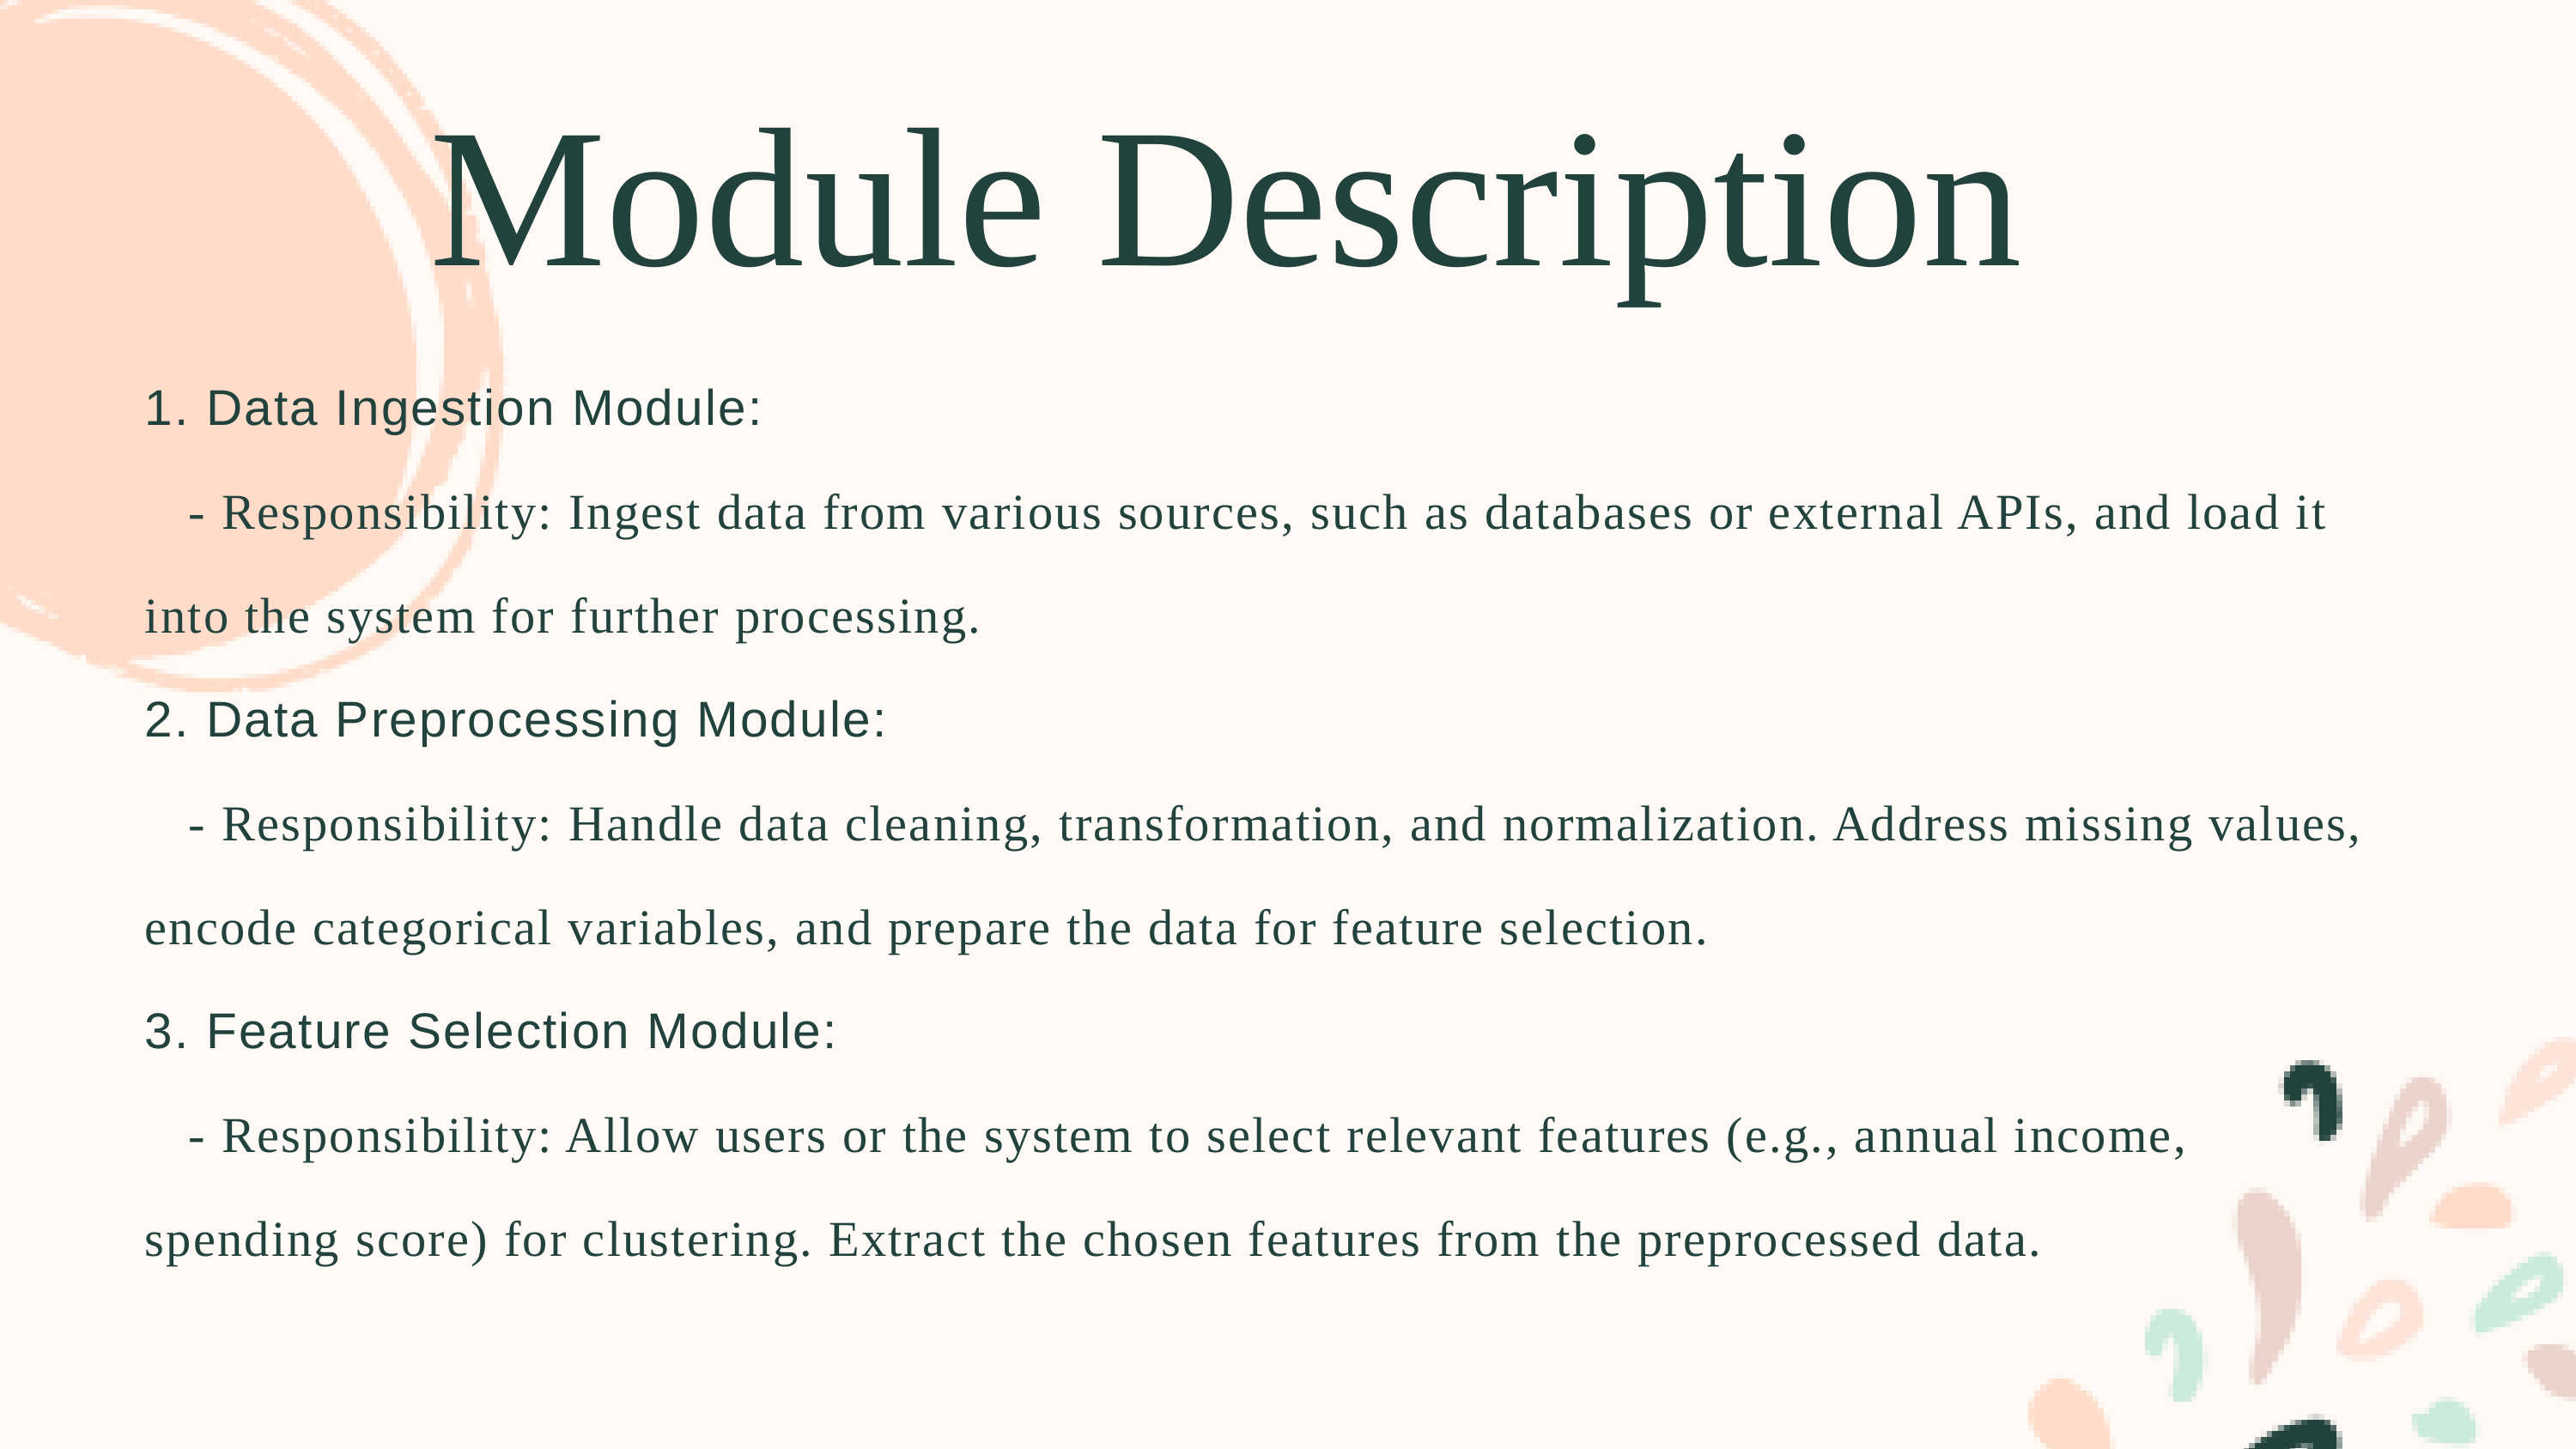

Module Description
1. Data Ingestion Module:
   - Responsibility: Ingest data from various sources, such as databases or external APIs, and load it into the system for further processing.
2. Data Preprocessing Module:
   - Responsibility: Handle data cleaning, transformation, and normalization. Address missing values, encode categorical variables, and prepare the data for feature selection.
3. Feature Selection Module:
   - Responsibility: Allow users or the system to select relevant features (e.g., annual income, spending score) for clustering. Extract the chosen features from the preprocessed data.